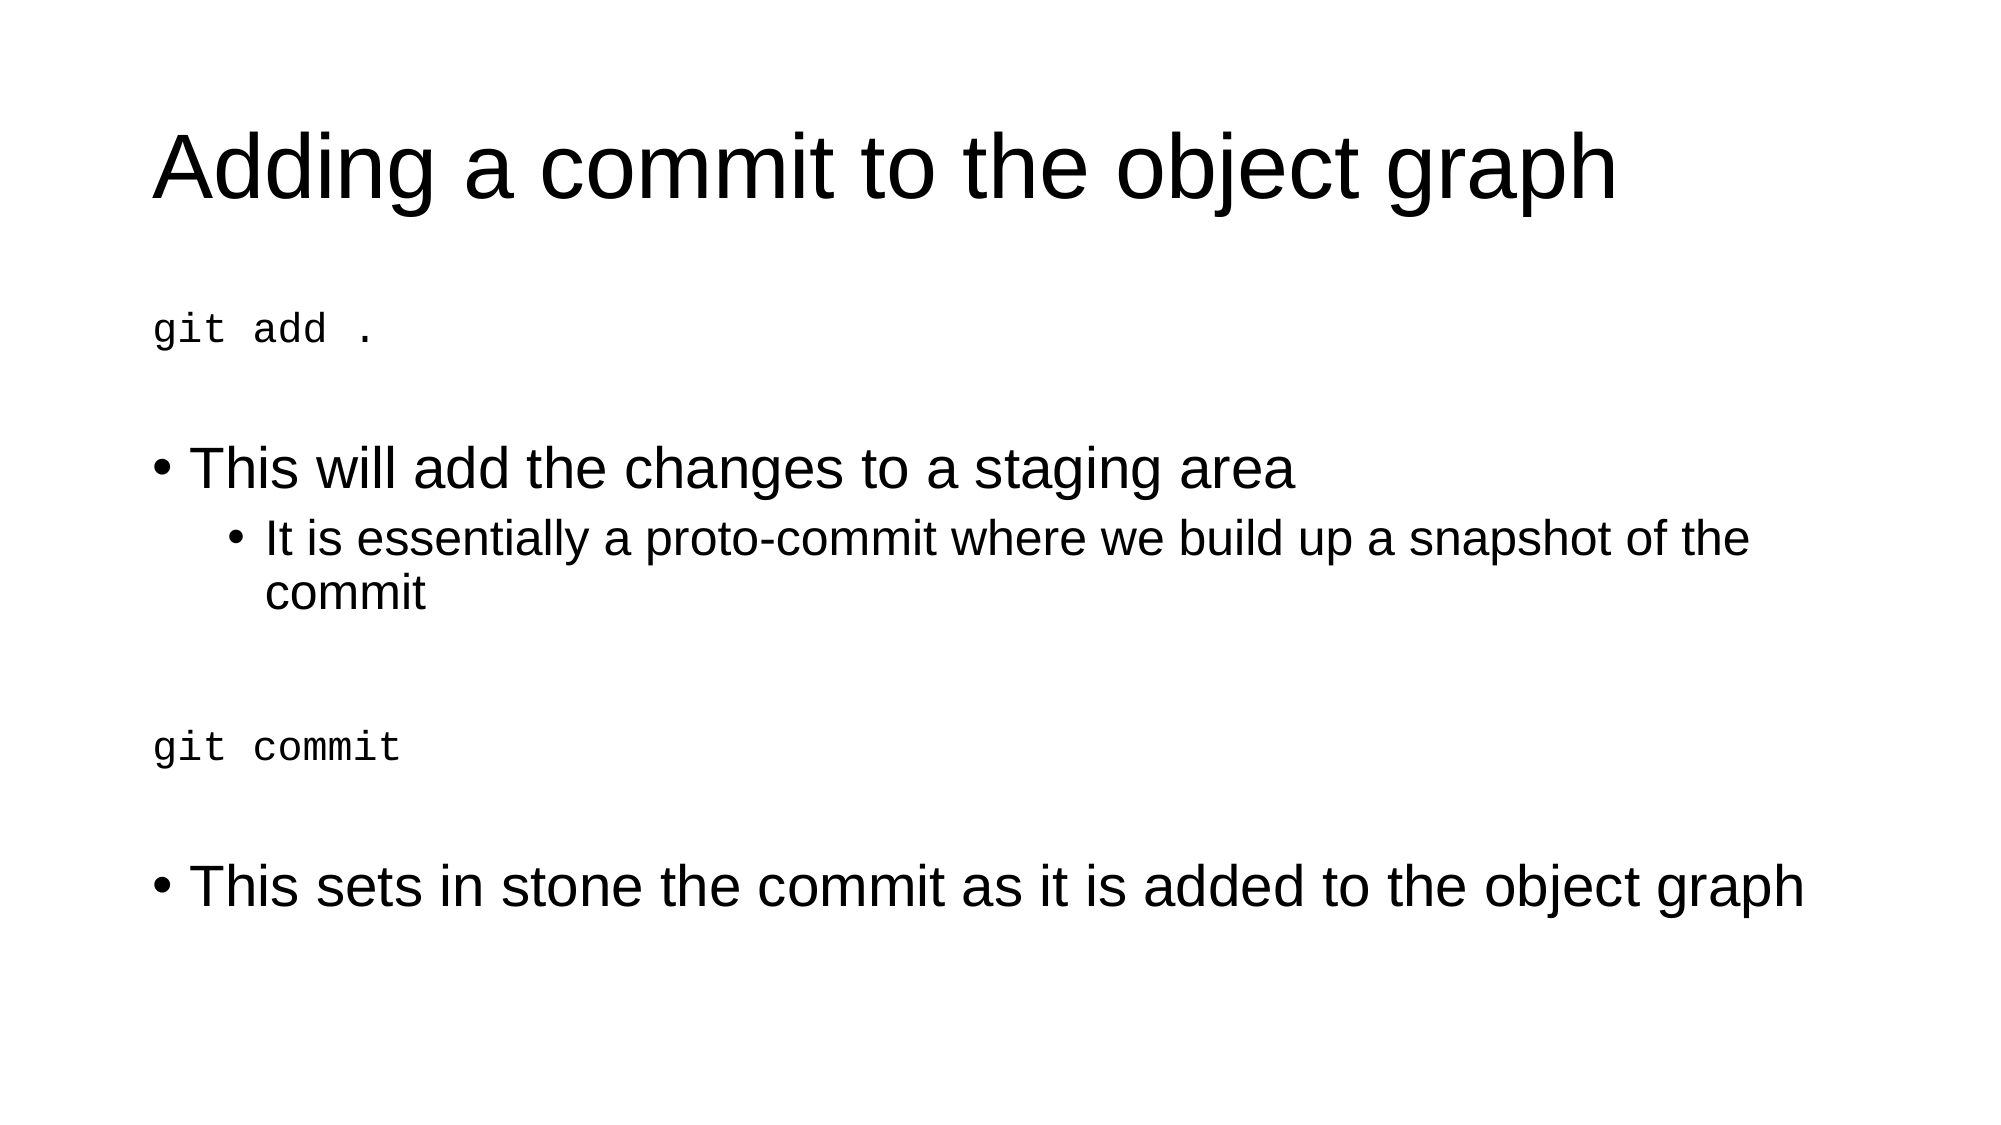

# Adding a commit to the object graph
git add .

This will add the changes to a staging area
It is essentially a proto-commit where we build up a snapshot of the commit

git commit

This sets in stone the commit as it is added to the object graph